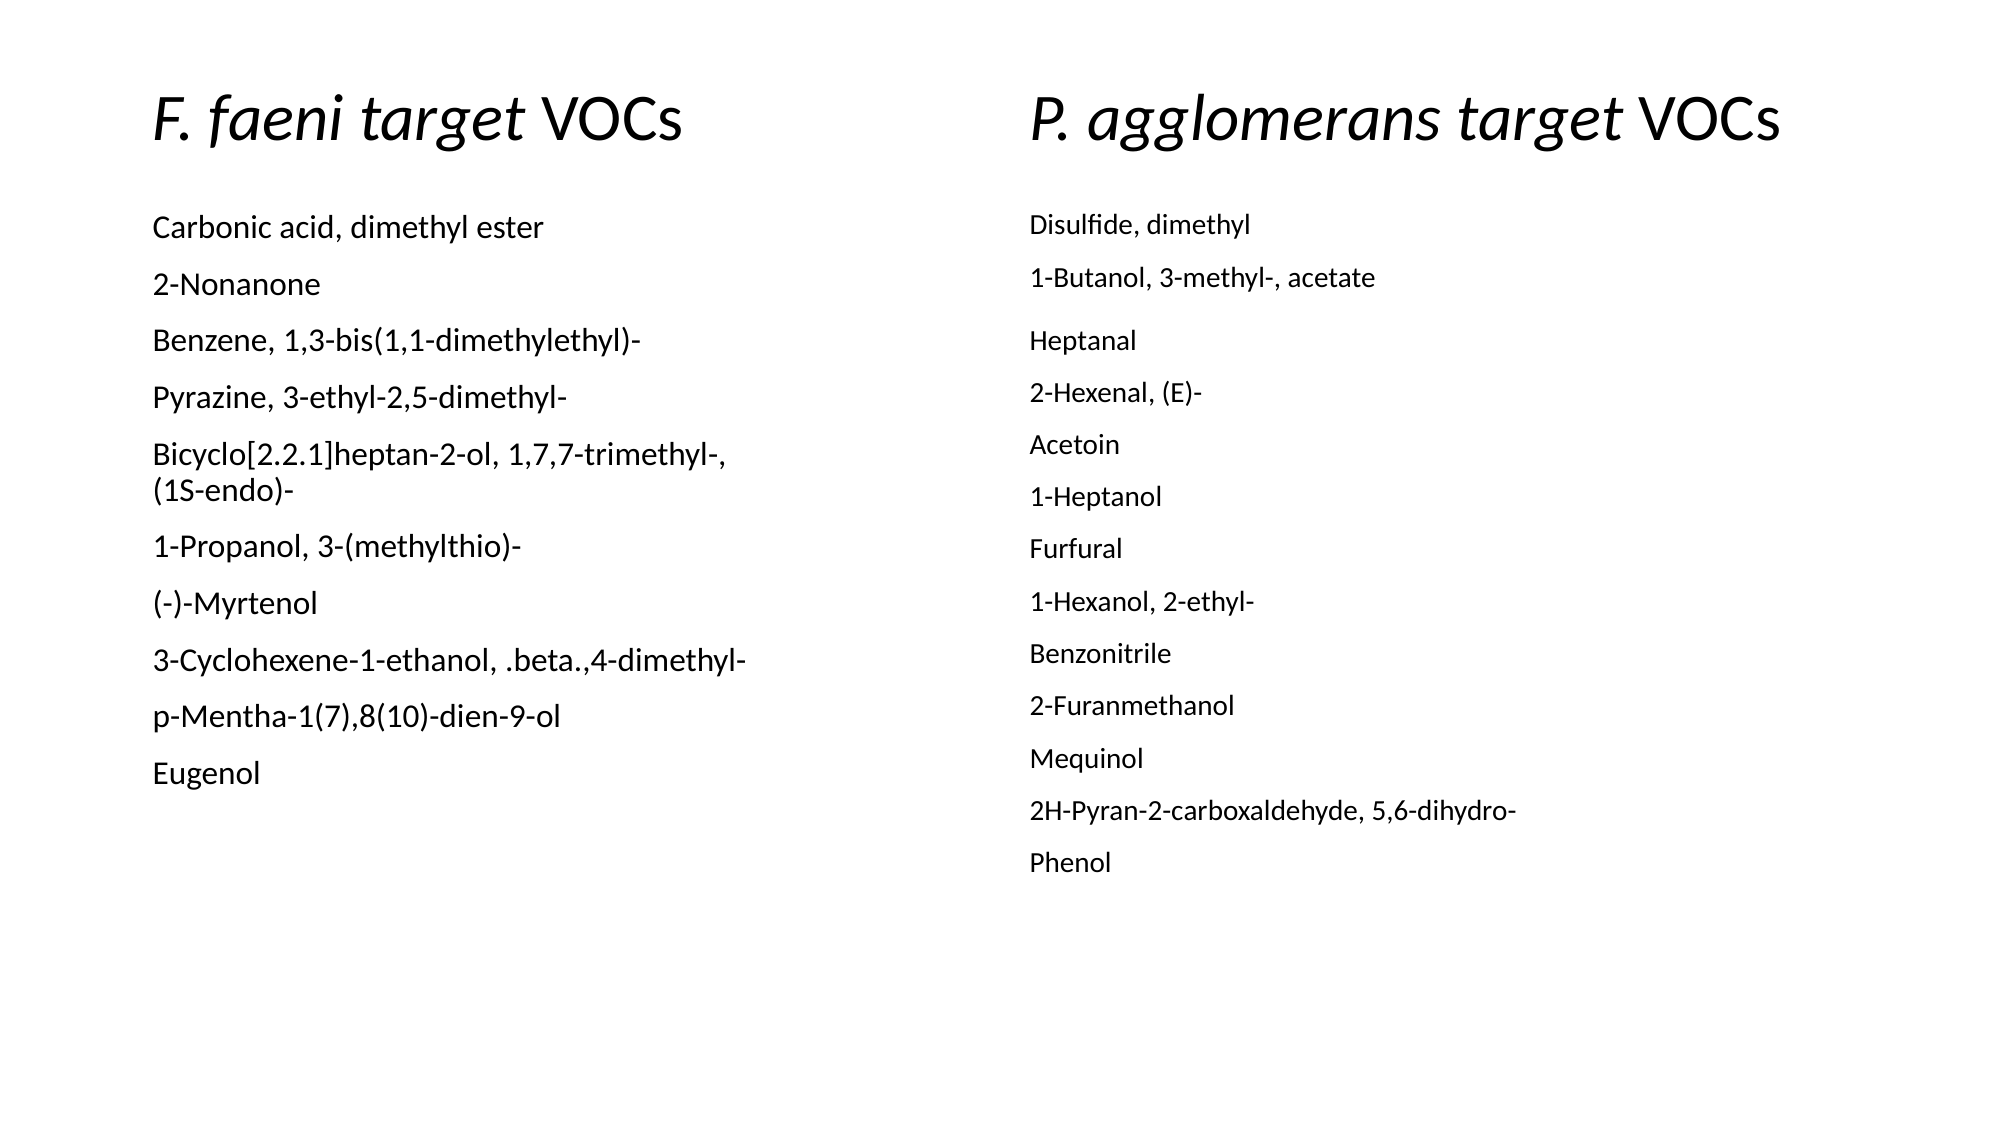

# F. faeni target VOCs
P. agglomerans target VOCs
Carbonic acid, dimethyl ester
2-Nonanone
Benzene, 1,3-bis(1,1-dimethylethyl)-
Pyrazine, 3-ethyl-2,5-dimethyl-
Bicyclo[2.2.1]heptan-2-ol, 1,7,7-trimethyl-, (1S-endo)-
1-Propanol, 3-(methylthio)-
(-)-Myrtenol
3-Cyclohexene-1-ethanol, .beta.,4-dimethyl-
p-Mentha-1(7),8(10)-dien-9-ol
Eugenol
Disulfide, dimethyl
1-Butanol, 3-methyl-, acetate
Heptanal
2-Hexenal, (E)-
Acetoin
1-Heptanol
Furfural
1-Hexanol, 2-ethyl-
Benzonitrile
2-Furanmethanol
Mequinol
2H-Pyran-2-carboxaldehyde, 5,6-dihydro-
Phenol